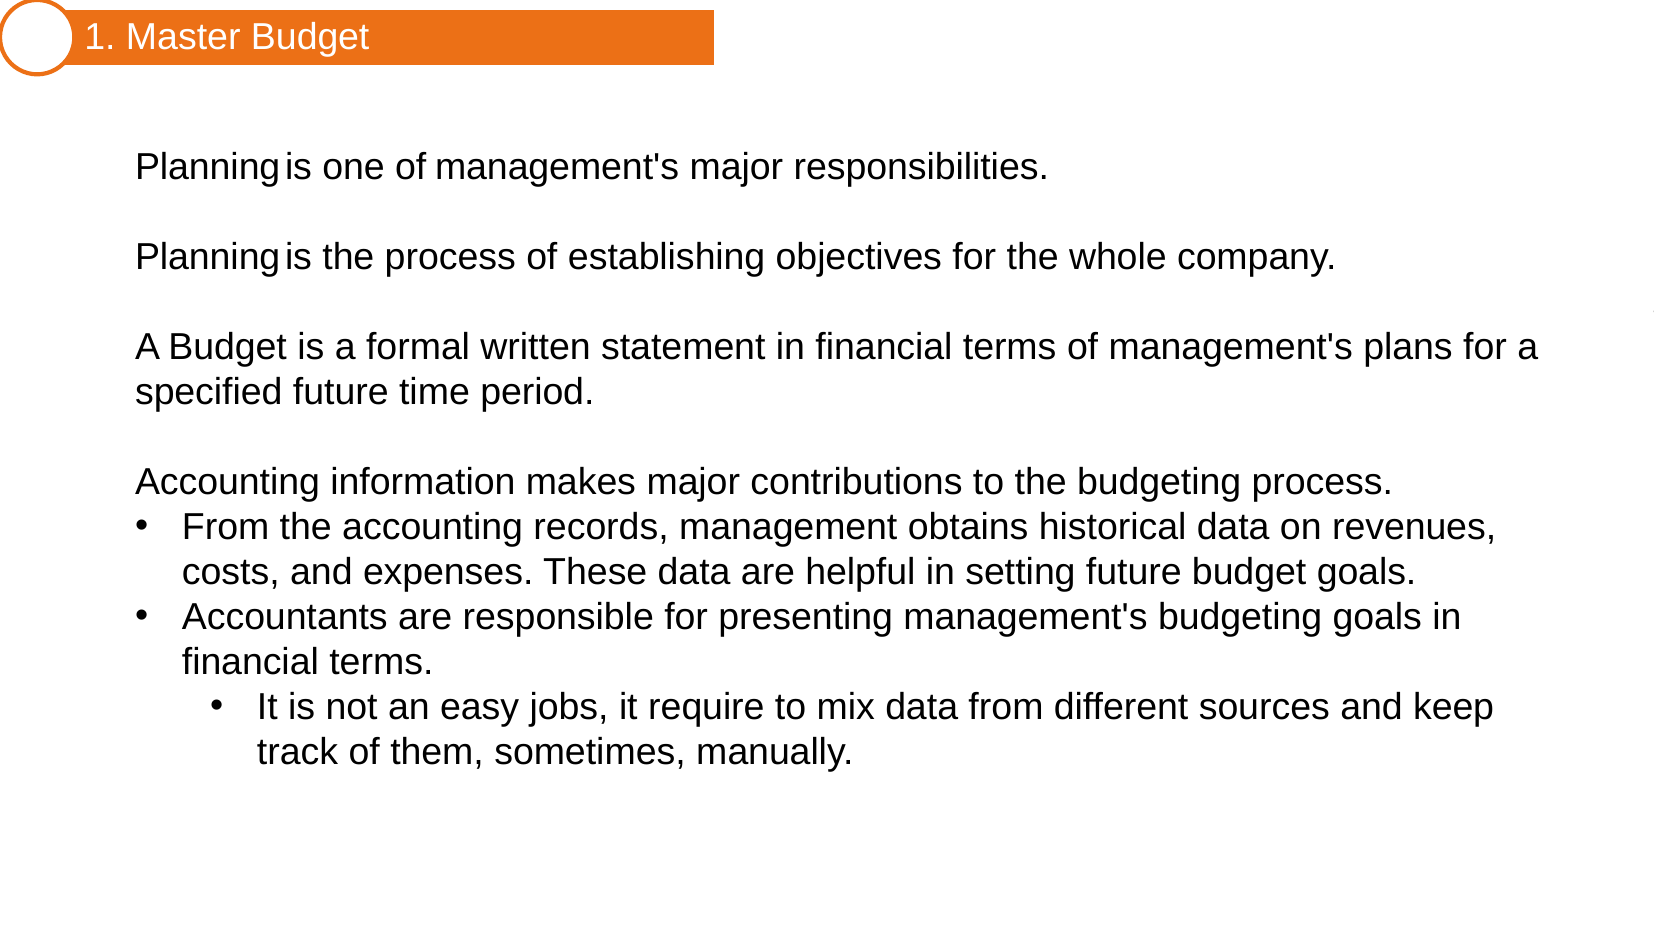

1. Master Budget
Planning	is one of	management's major responsibilities.

Planning	is the process of establishing objectives for the whole company.

A Budget is a formal written statement in financial terms of management's plans for a specified future time period.

Accounting information makes major contributions to the budgeting process.
From the accounting records, management obtains historical data on revenues, costs, and expenses. These data are helpful in setting future budget goals.
Accountants are responsible for presenting management's budgeting goals in financial terms.
It is not an easy jobs, it require to mix data from different sources and keep track of them, sometimes, manually.

2. Preparing Bugdets

3. Budget Control